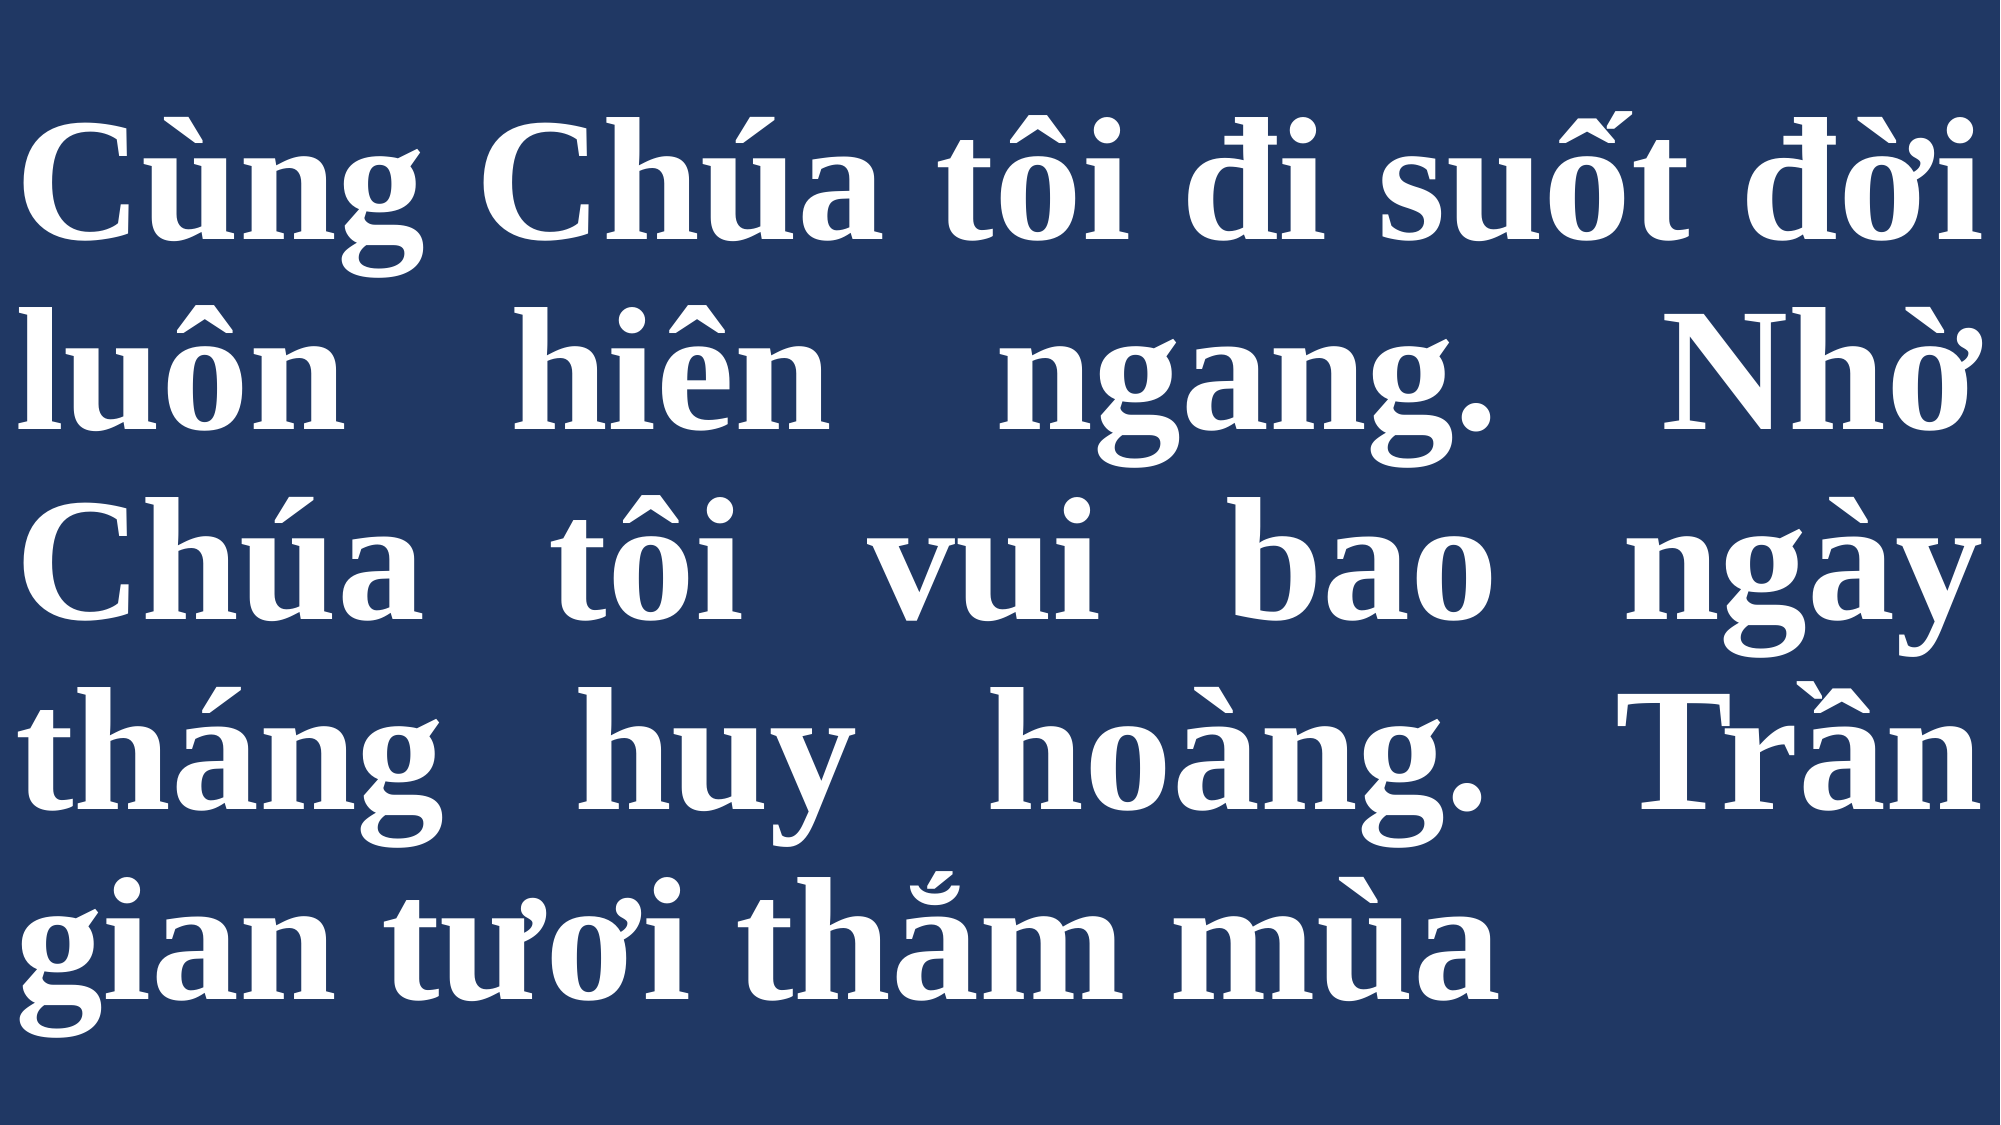

# Cùng Chúa tôi đi suốt đời luôn hiên ngang. Nhờ Chúa tôi vui bao ngày tháng huy hoàng. Trần gian tươi thắm mùa